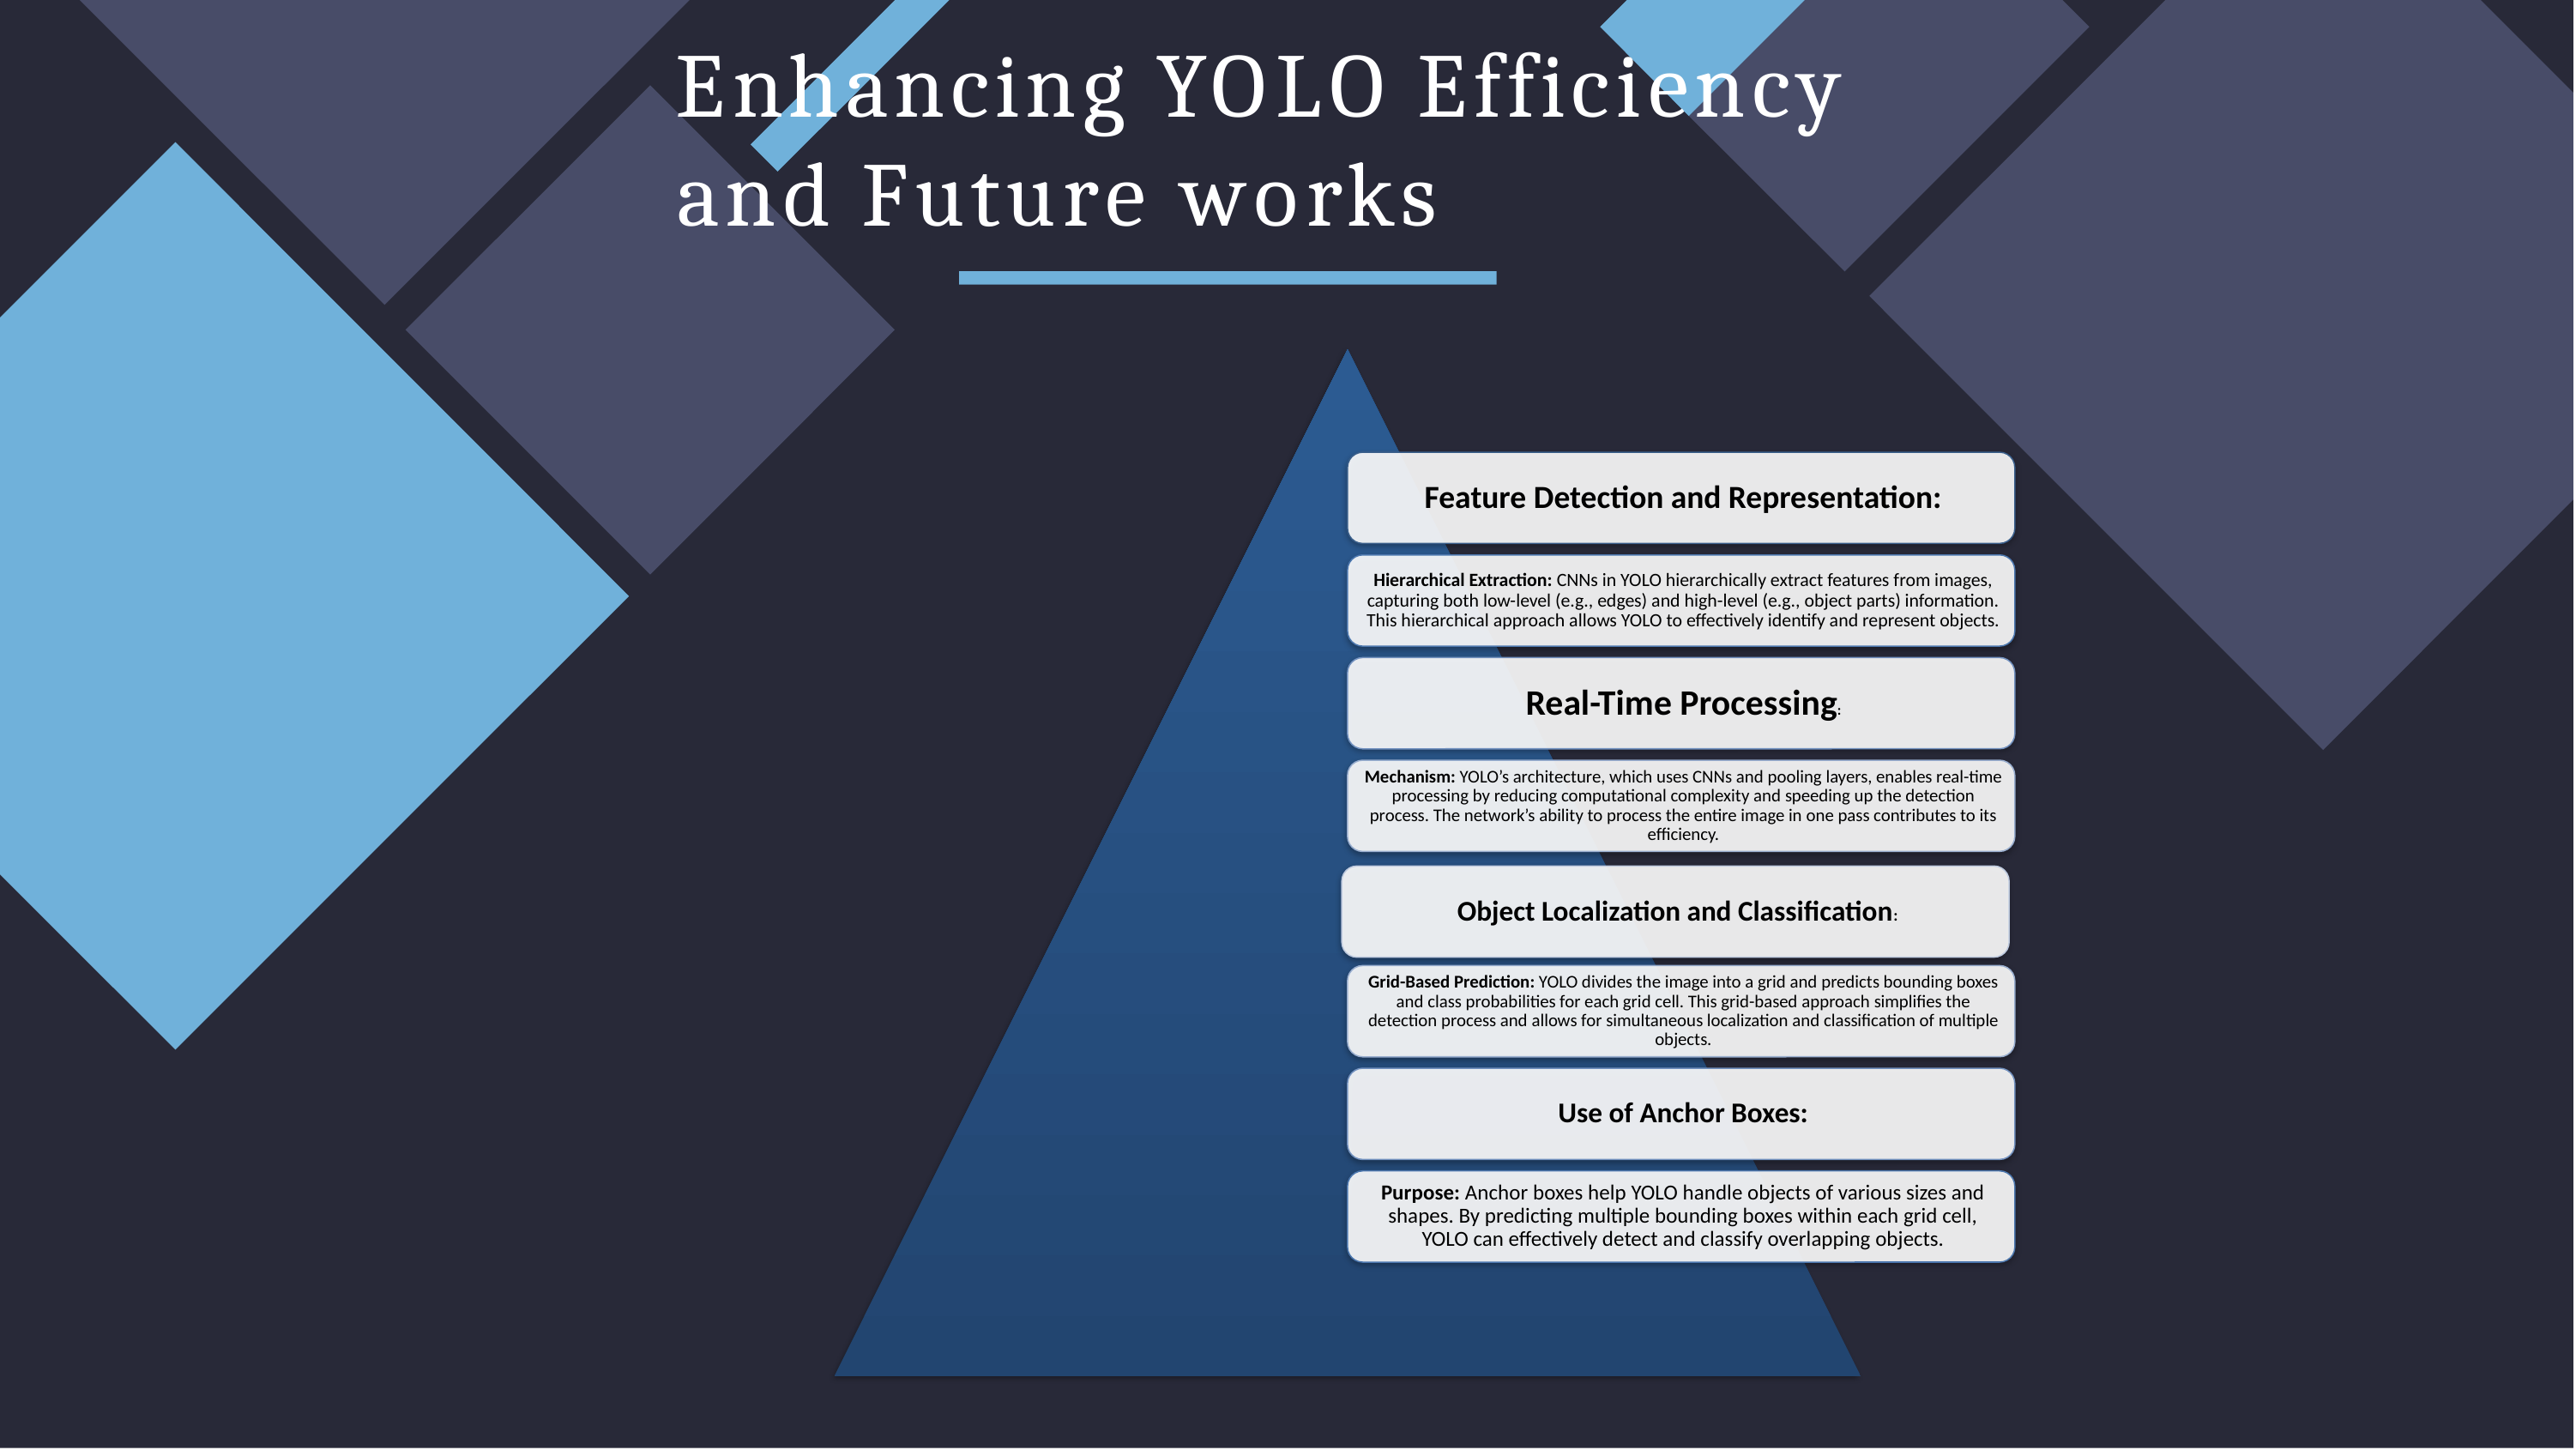

# Enhancing YOLO Efficiency and Future works

Feature Detection and Representation:
Hierarchical Extraction: CNNs in YOLO hierarchically extract features from images, capturing both low-level (e.g., edges) and high-level (e.g., object parts) information. This hierarchical approach allows YOLO to effectively identify and represent objects.
Real-Time Processing:
Mechanism: YOLO’s architecture, which uses CNNs and pooling layers, enables real-time processing by reducing computational complexity and speeding up the detection process. The network’s ability to process the entire image in one pass contributes to its efficiency.
Object Localization and Classification:
Grid-Based Prediction: YOLO divides the image into a grid and predicts bounding boxes and class probabilities for each grid cell. This grid-based approach simplifies the detection process and allows for simultaneous localization and classification of multiple objects.
Use of Anchor Boxes:
Purpose: Anchor boxes help YOLO handle objects of various sizes and shapes. By predicting multiple bounding boxes within each grid cell, YOLO can effectively detect and classify overlapping objects.